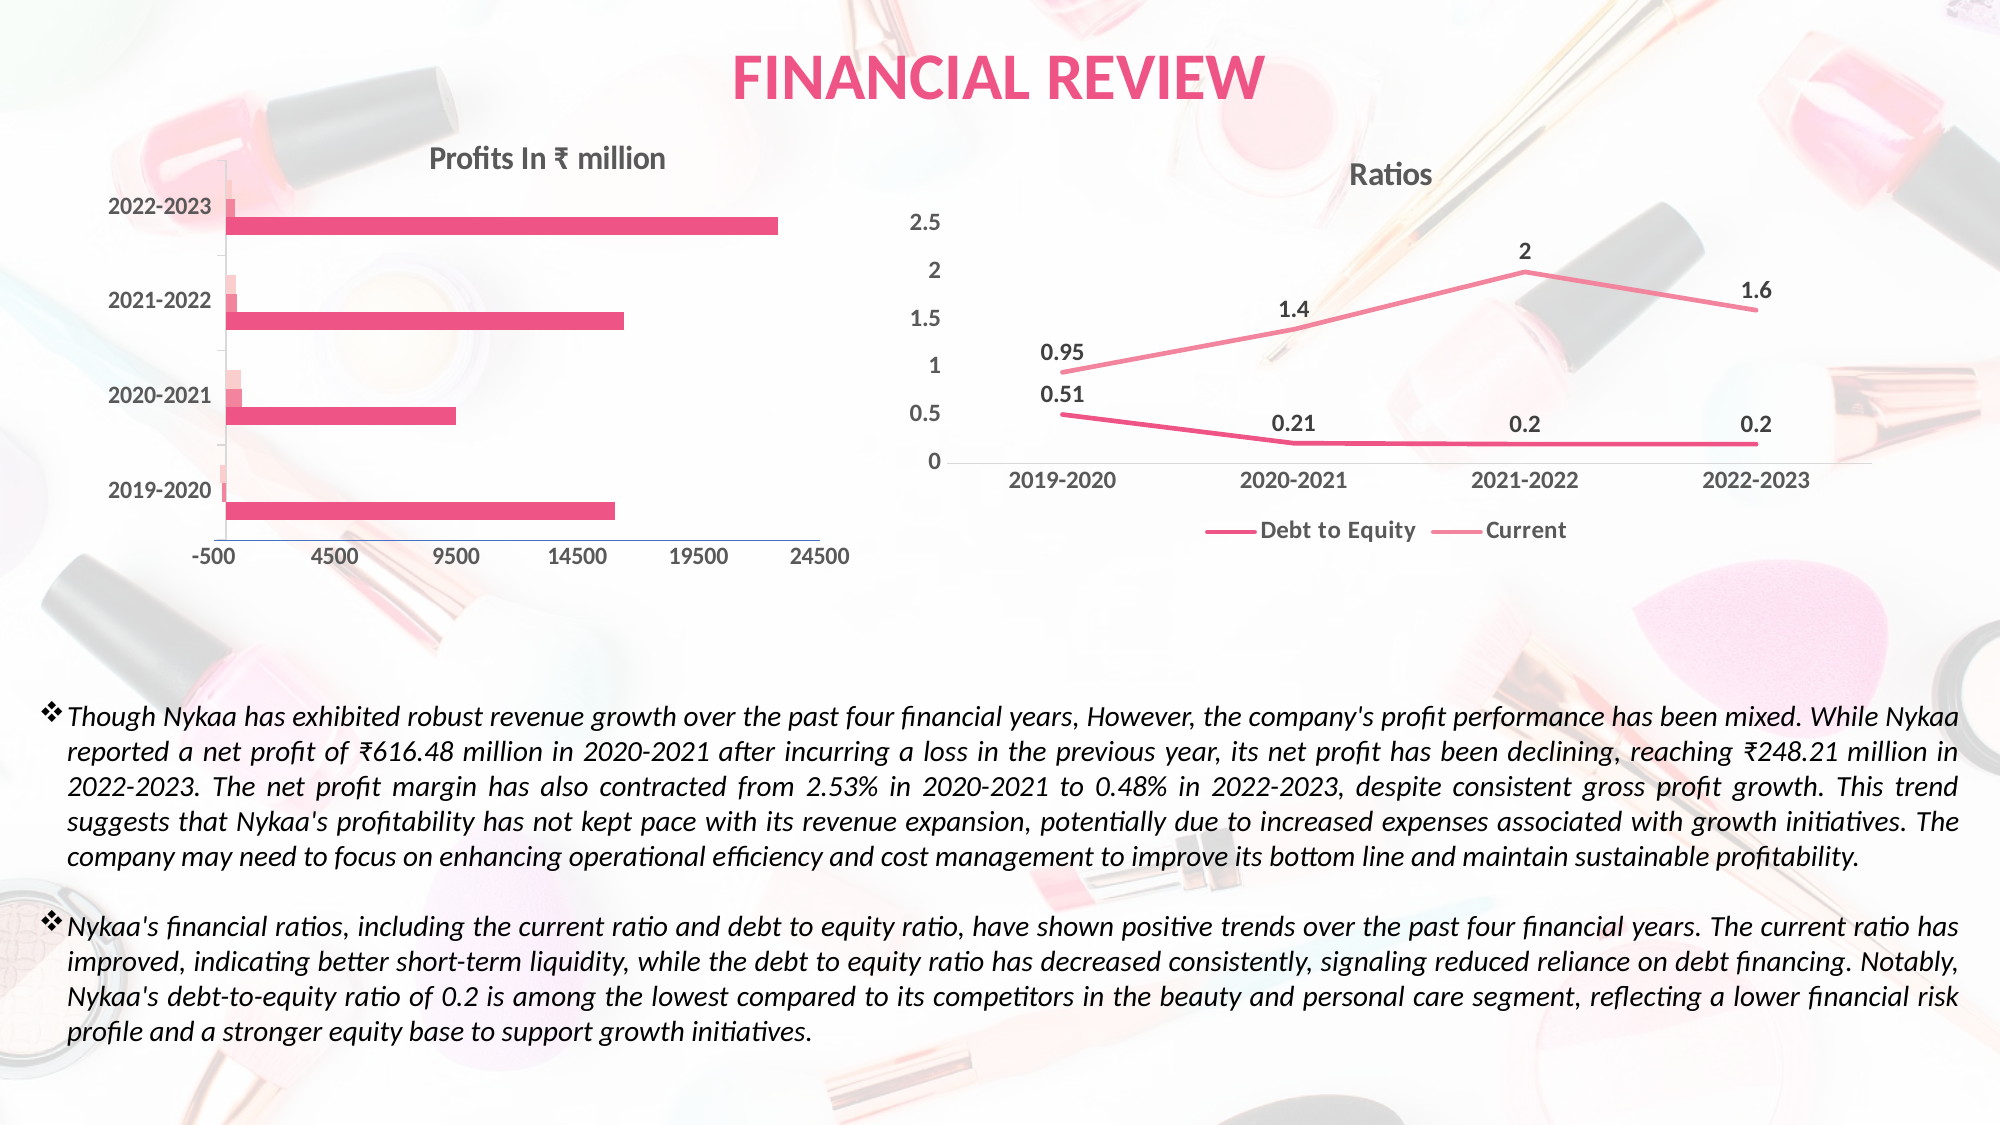

# FINANCIAL REVIEW

### Chart: Profits In ₹ million

| Category | Gross Profit | Net Profit | PBT |
|---|---|---|---|
| 2019-2020 | 16046.0 | -230.0 | -145.33 |
| 2020-2021 | 9483.0 | 616.48 | 661.241 |
| 2021-2022 | 16439.0 | 412.88 | 473.06 |
| 2022-2023 | 22781.0 | 248.21 | 383.95 |

### Chart: Ratios

| Category | Debt to Equity | Current  |
|---|---|---|
| 2019-2020 | 0.51 | 0.95 |
| 2020-2021 | 0.21 | 1.4 |
| 2021-2022 | 0.2 | 2.0 |
| 2022-2023 | 0.2 | 1.6 |
Though Nykaa has exhibited robust revenue growth over the past four financial years, However, the company's profit performance has been mixed. While Nykaa reported a net profit of ₹616.48 million in 2020-2021 after incurring a loss in the previous year, its net profit has been declining, reaching ₹248.21 million in 2022-2023. The net profit margin has also contracted from 2.53% in 2020-2021 to 0.48% in 2022-2023, despite consistent gross profit growth. This trend suggests that Nykaa's profitability has not kept pace with its revenue expansion, potentially due to increased expenses associated with growth initiatives. The company may need to focus on enhancing operational efficiency and cost management to improve its bottom line and maintain sustainable profitability.

Nykaa's financial ratios, including the current ratio and debt to equity ratio, have shown positive trends over the past four financial years. The current ratio has improved, indicating better short-term liquidity, while the debt to equity ratio has decreased consistently, signaling reduced reliance on debt financing. Notably, Nykaa's debt-to-equity ratio of 0.2 is among the lowest compared to its competitors in the beauty and personal care segment, reflecting a lower financial risk profile and a stronger equity base to support growth initiatives.